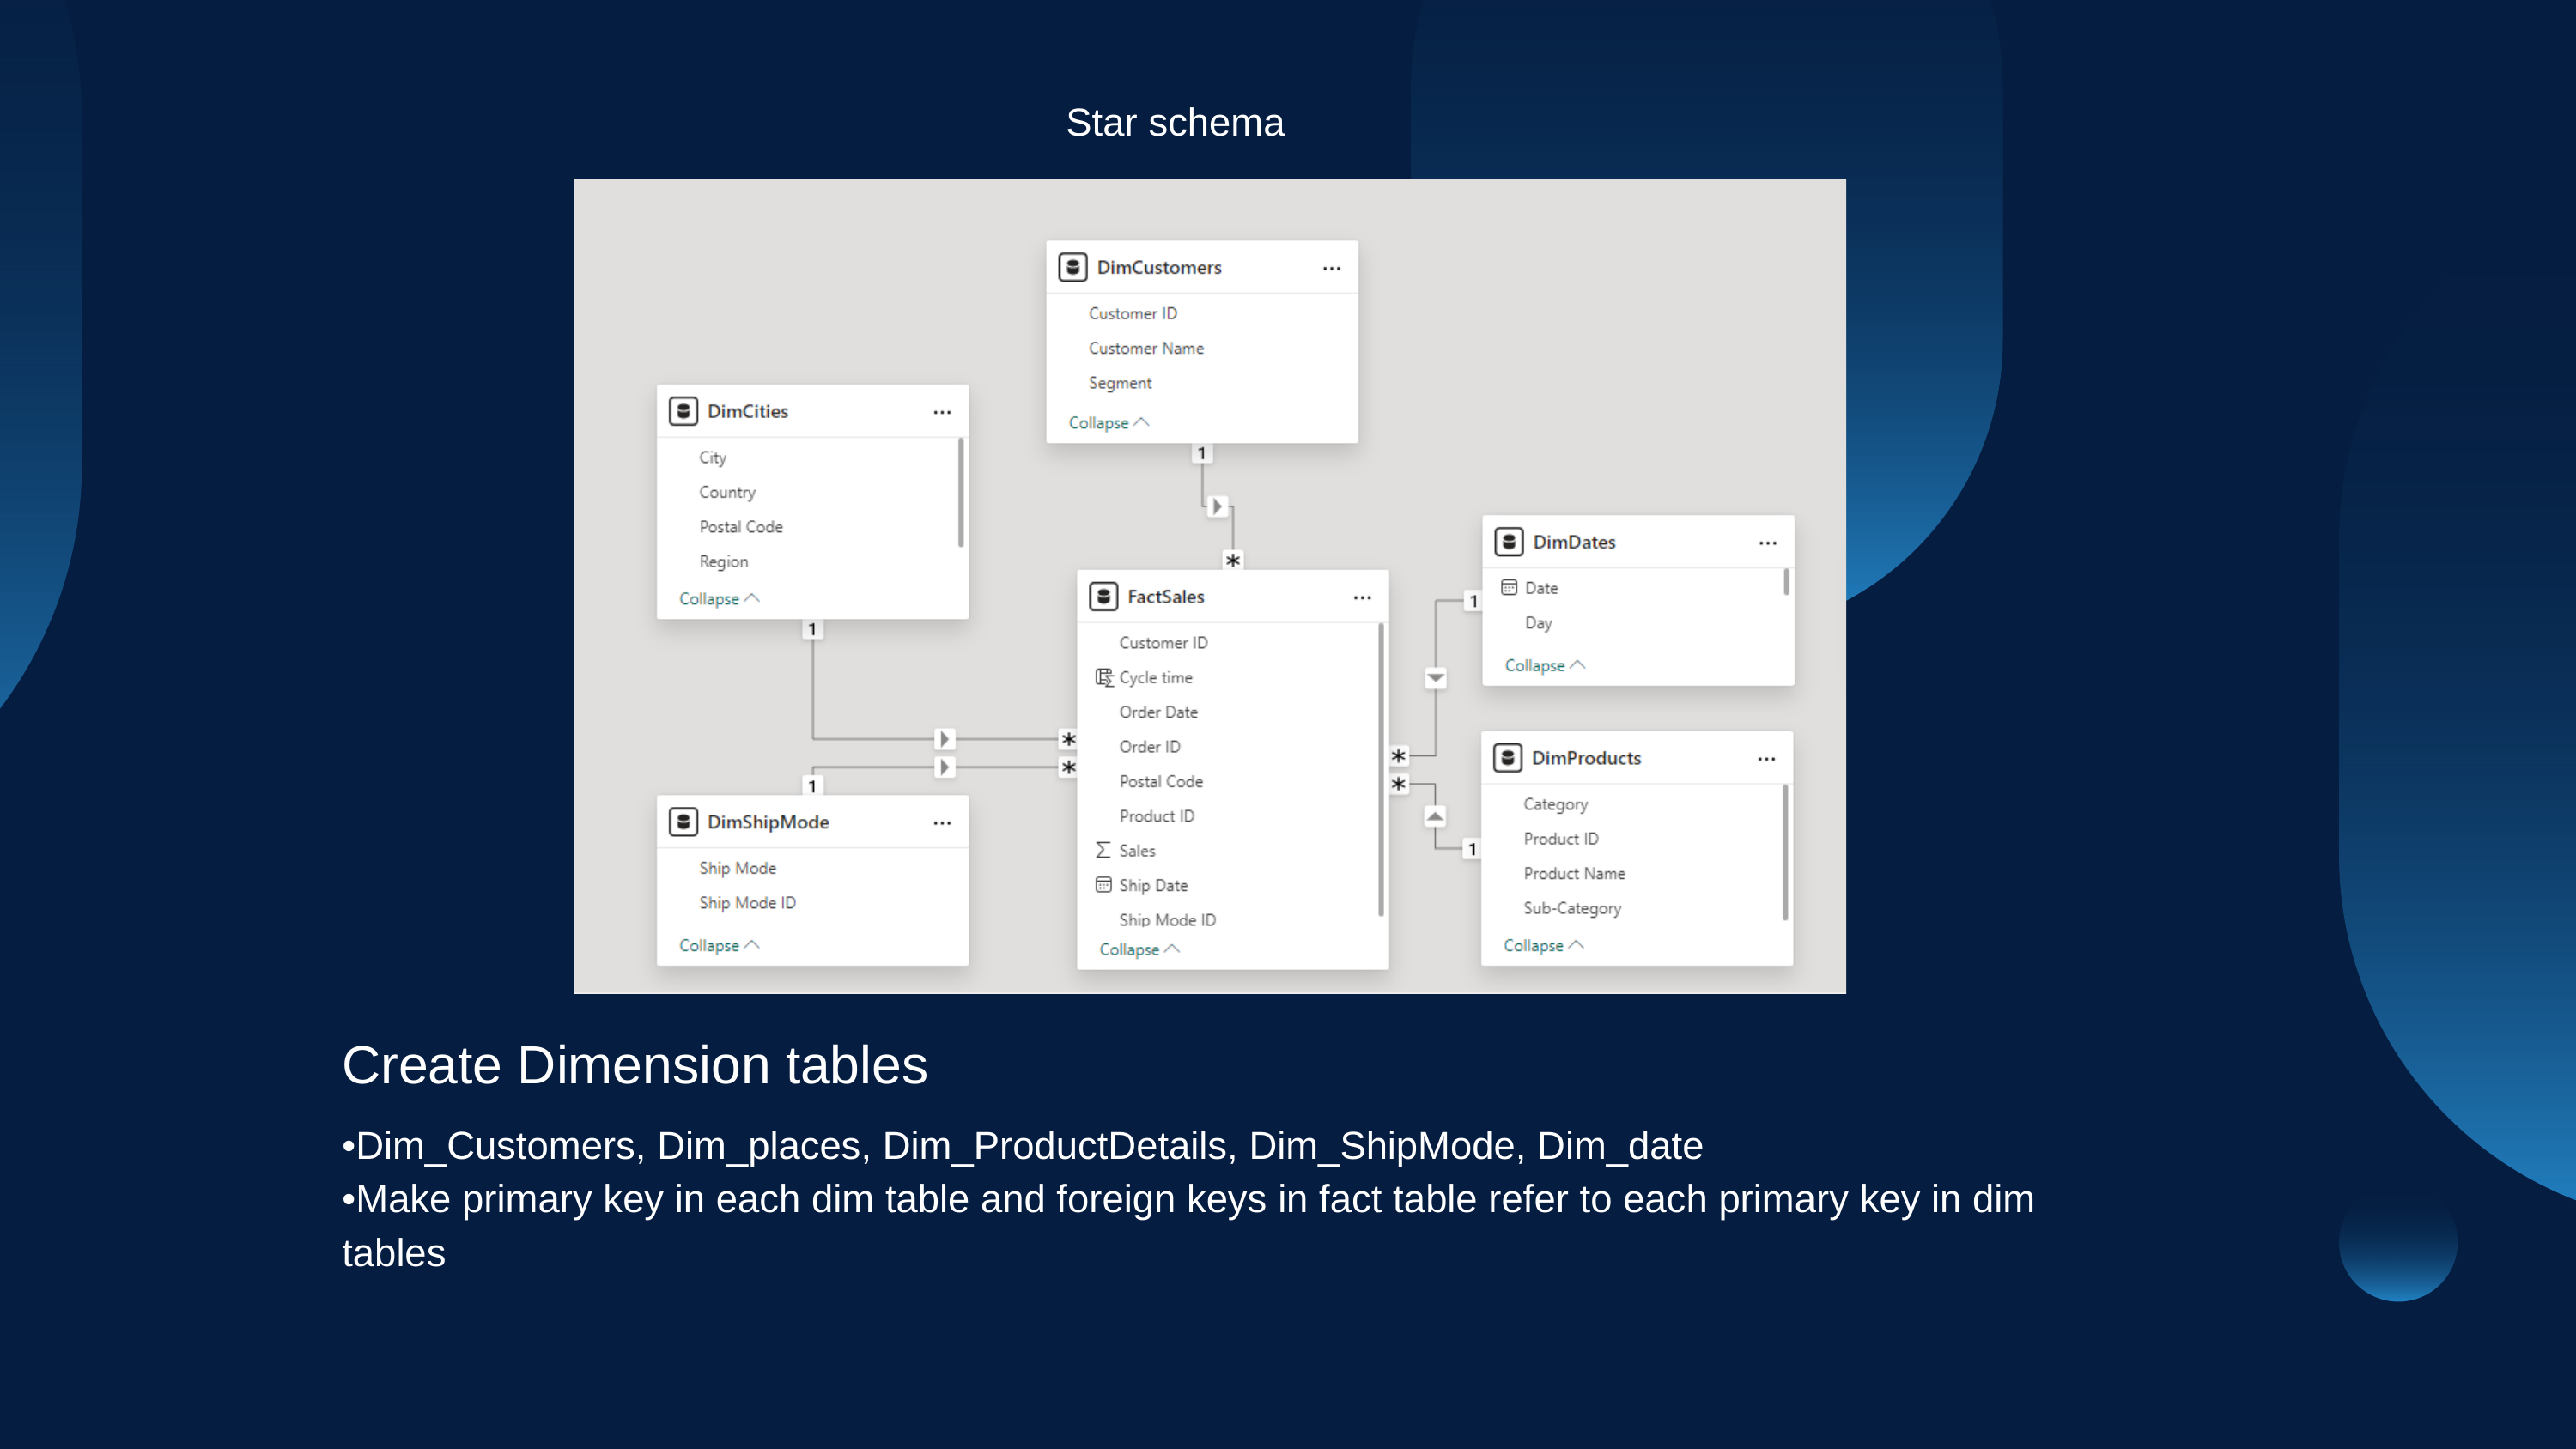

Star schema

Create Dimension tables
•Dim_Customers, Dim_places, Dim_ProductDetails, Dim_ShipMode, Dim_date
•Make primary key in each dim table and foreign keys in fact table refer to each primary key in dim tables